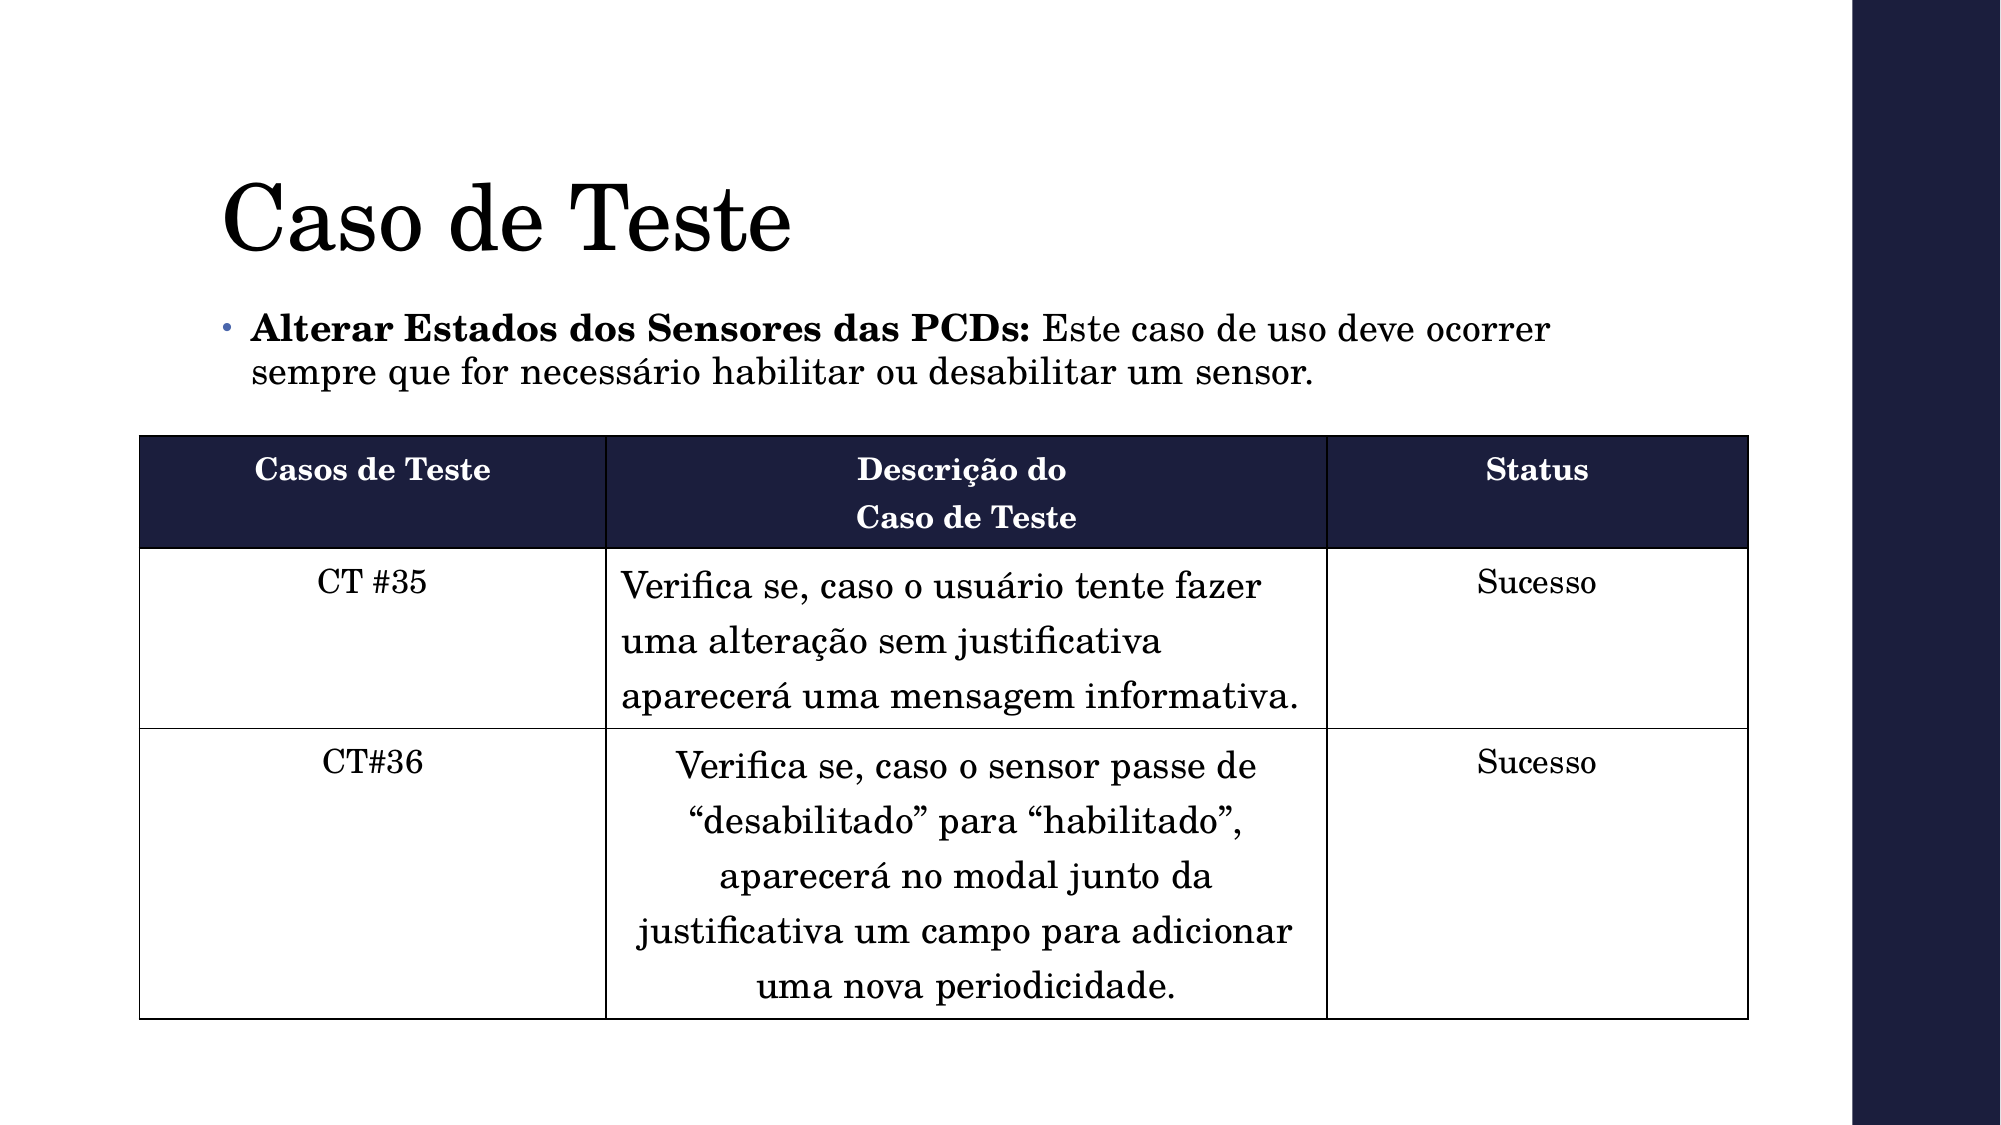

Caso de Teste
Alterar Estados dos Sensores das PCDs: Este caso de uso deve ocorrer sempre que for necessário habilitar ou desabilitar um sensor.

| Casos de Teste | Descrição do Caso de Teste | Status |
| --- | --- | --- |
| CT #35 | Verifica se, caso o usuário tente fazer uma alteração sem justificativa aparecerá uma mensagem informativa. | Sucesso |
| CT#36 | Verifica se, caso o sensor passe de “desabilitado” para “habilitado”, aparecerá no modal junto da justificativa um campo para adicionar uma nova periodicidade. | Sucesso |